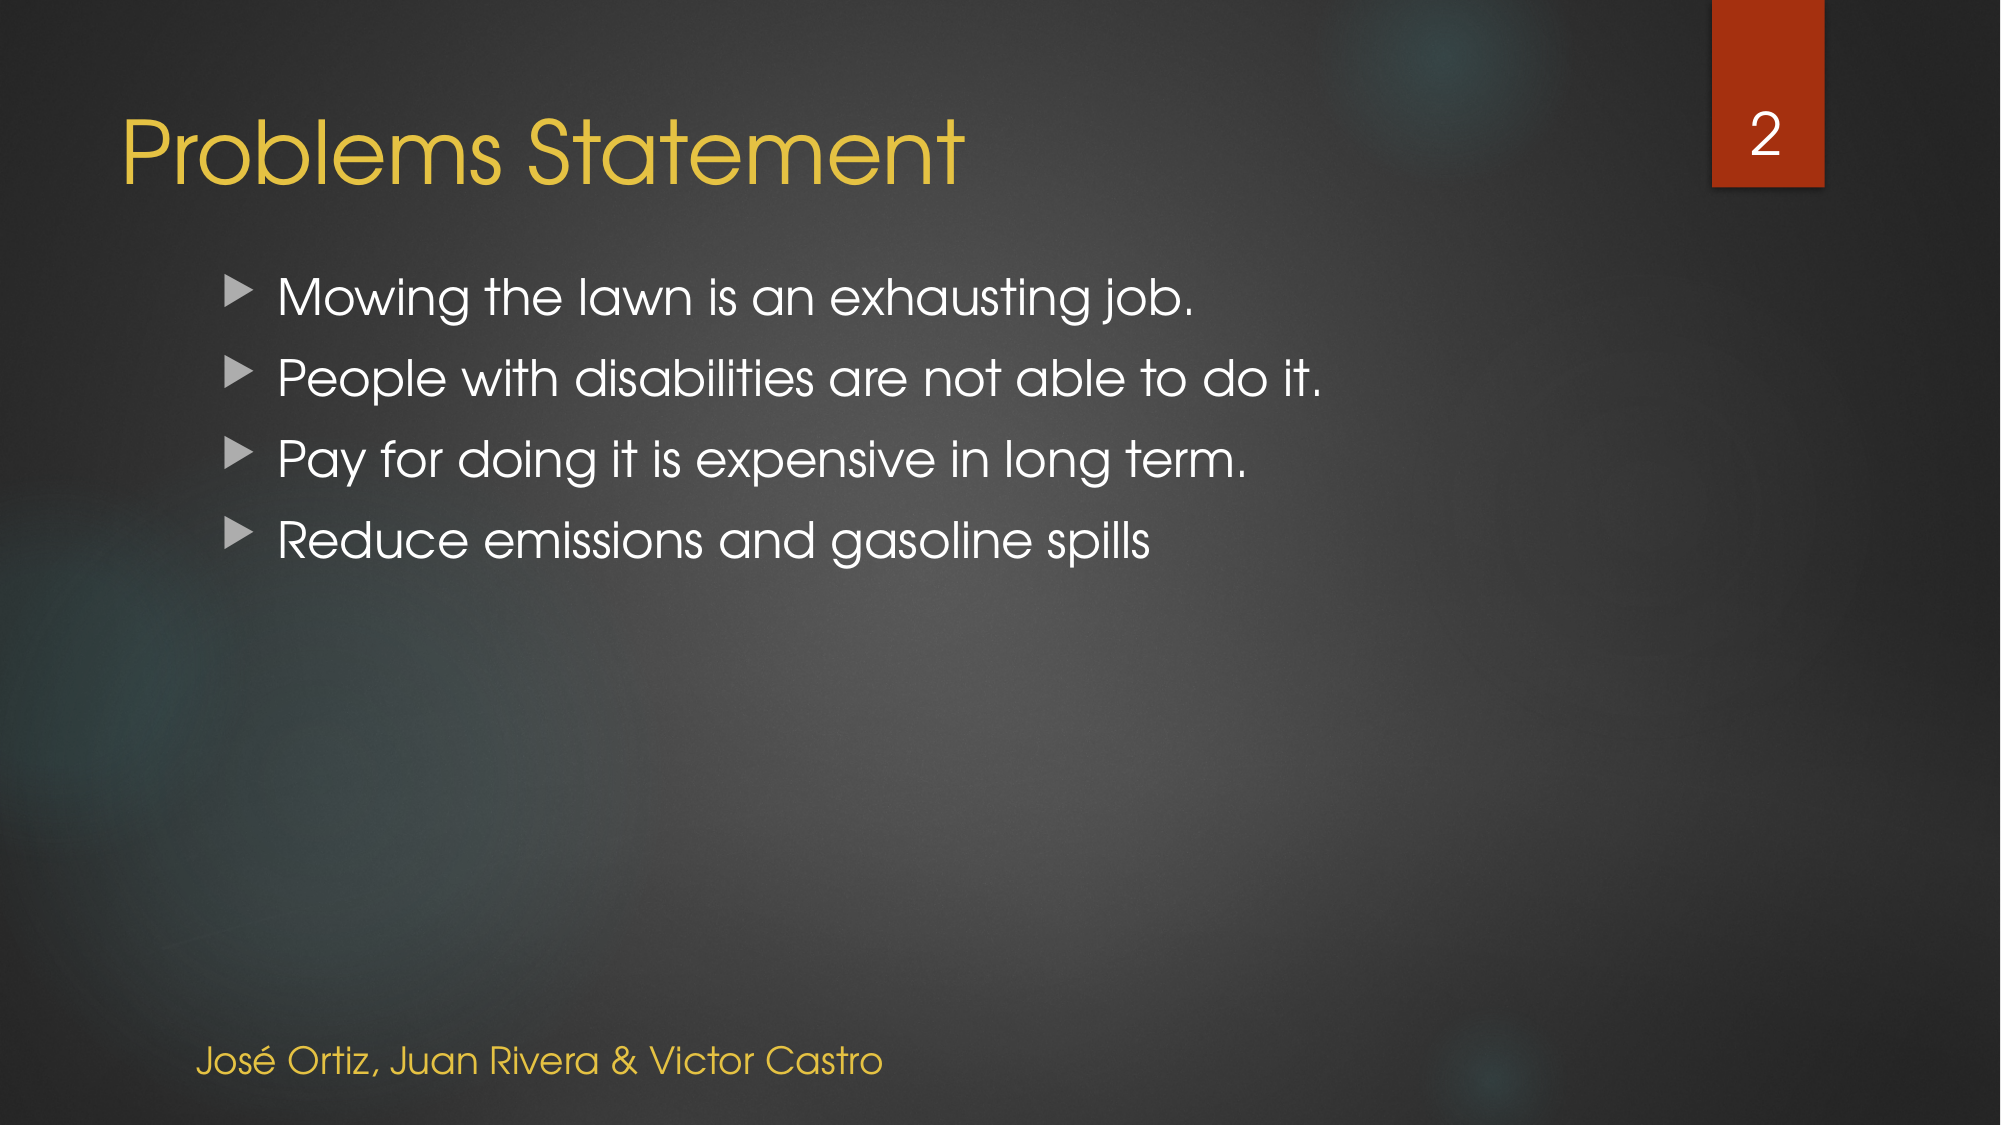

2
# Problems Statement
Mowing the lawn is an exhausting job.
People with disabilities are not able to do it.
Pay for doing it is expensive in long term.
Reduce emissions and gasoline spills

José Ortiz, Juan Rivera & Victor Castro